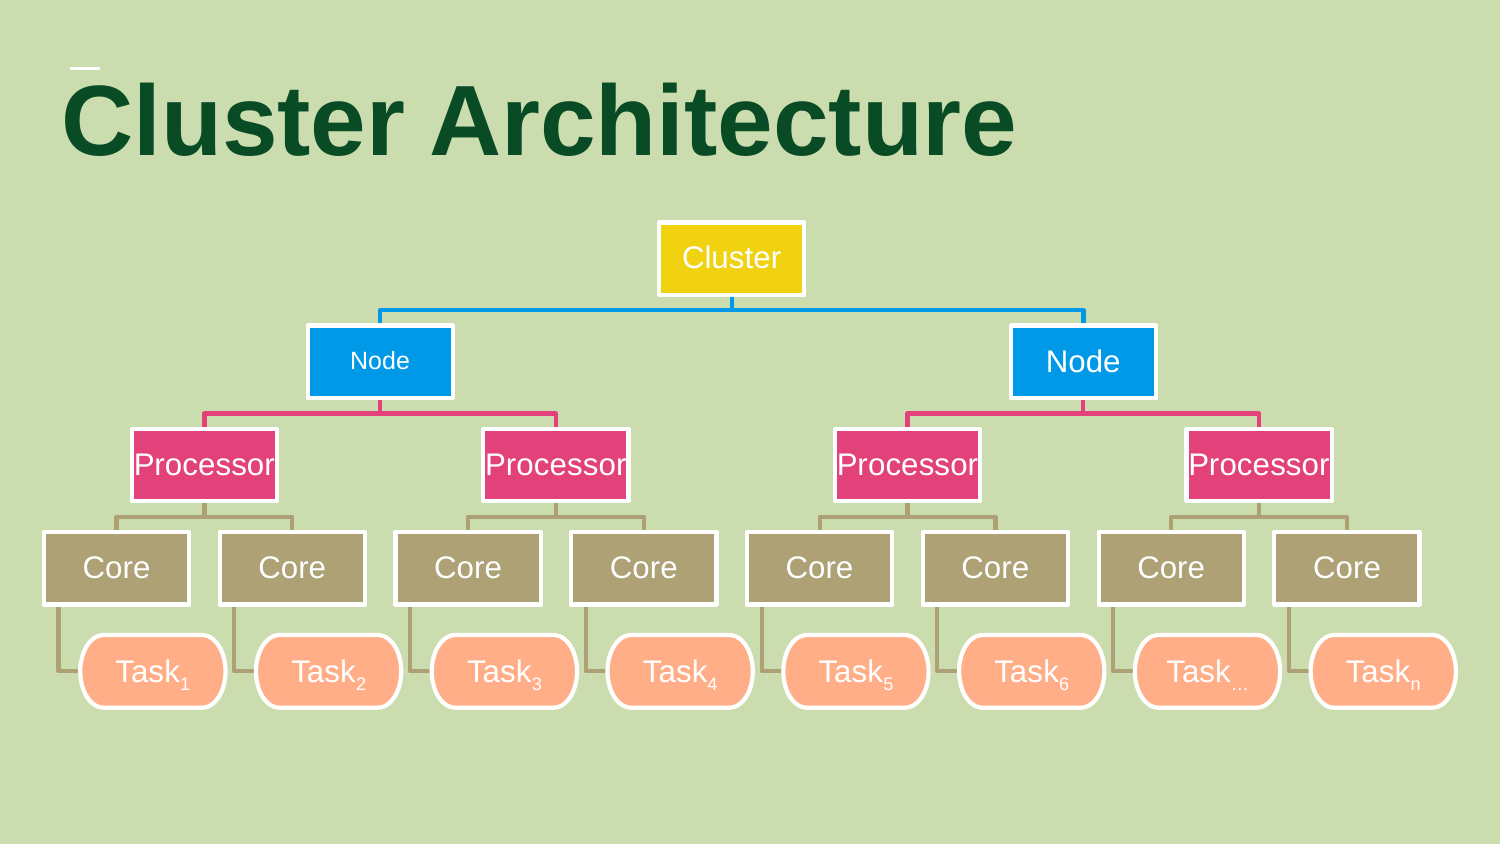

# Cluster Architecture
Cluster
Node
Processor
Core
Task1
Core
Task2
Processor
Core
Task3
Core
Task4
Node
Processor
Core
Task5
Core
Task6
Processor
Core
Task…
Core
Taskn